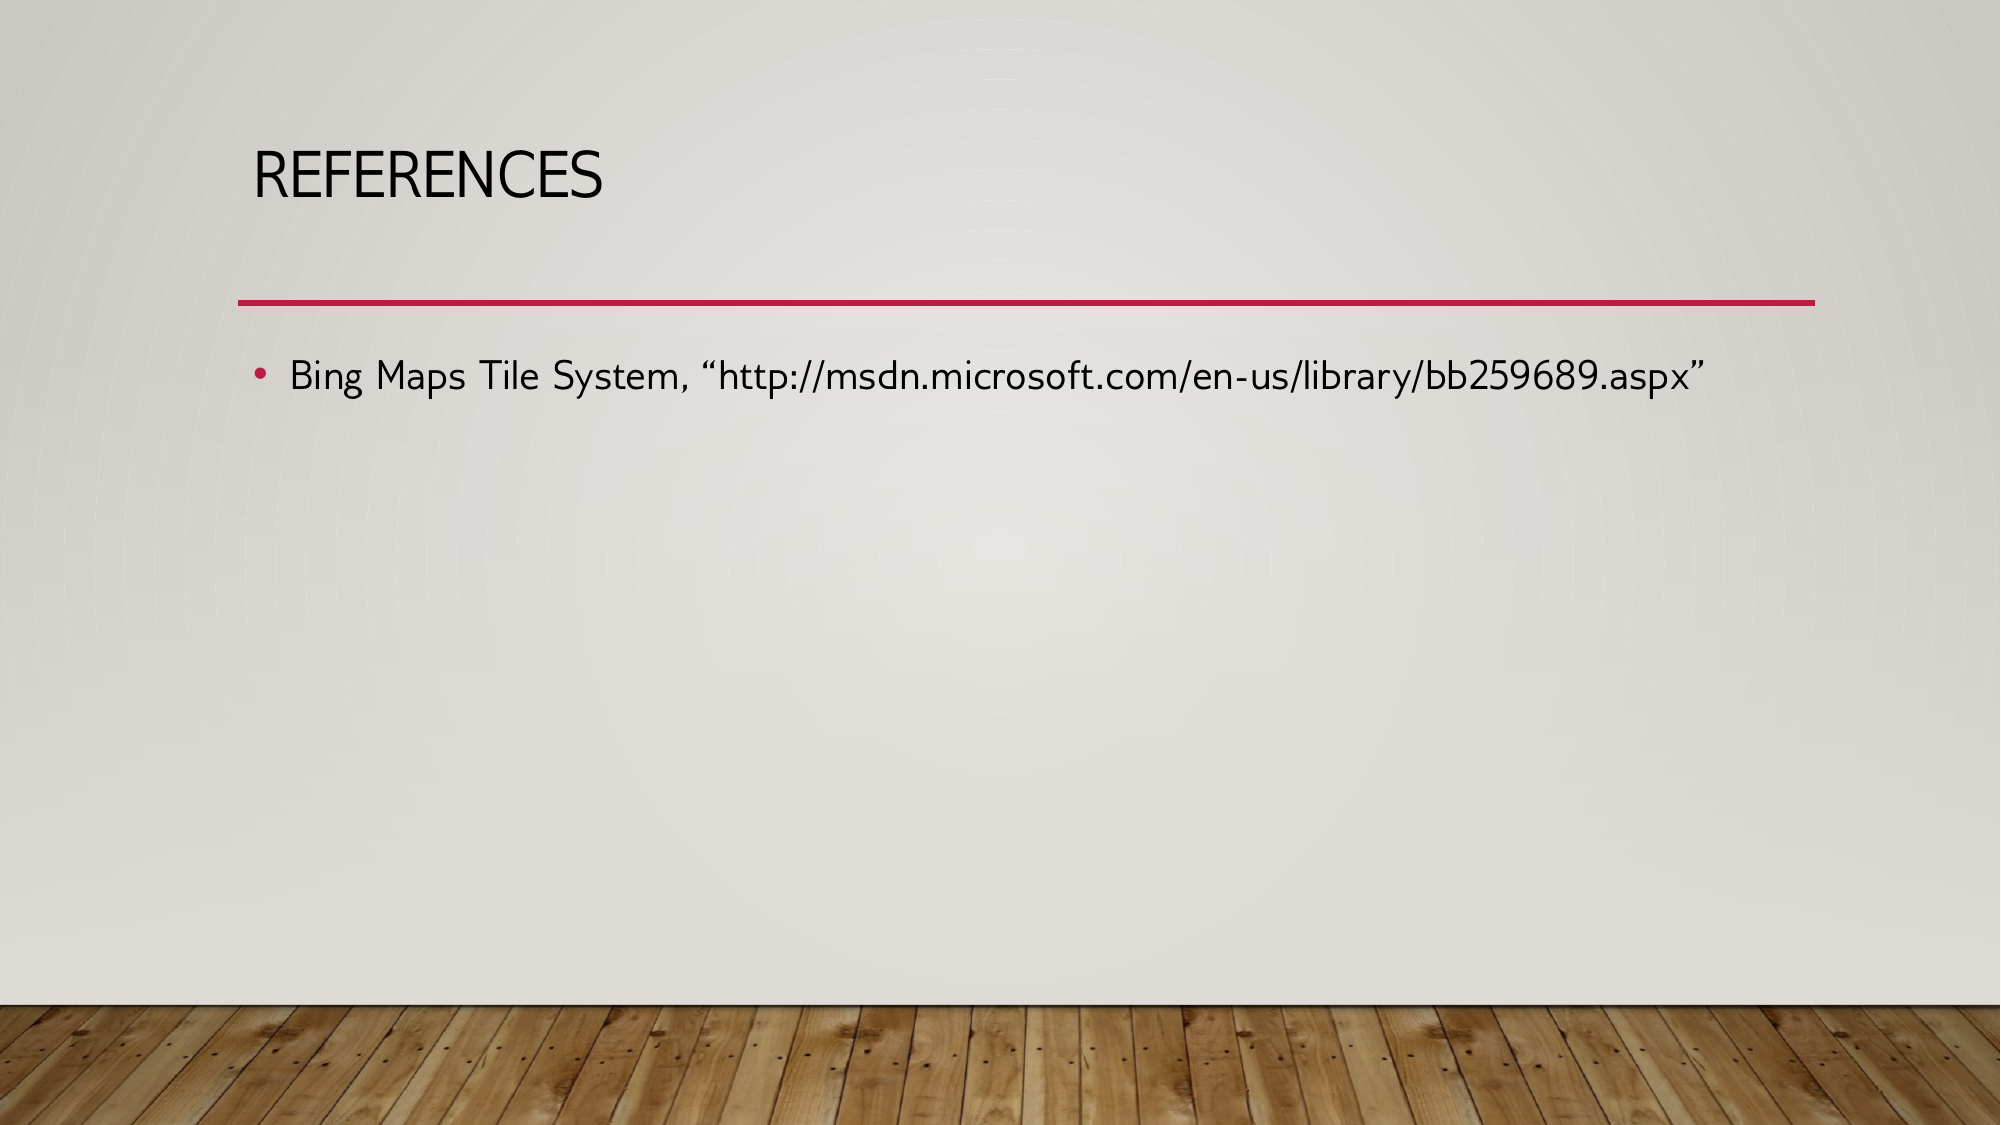

# REFERENCES
Bing Maps Tile System, “http://msdn.microsoft.com/en-us/library/bb259689.aspx”